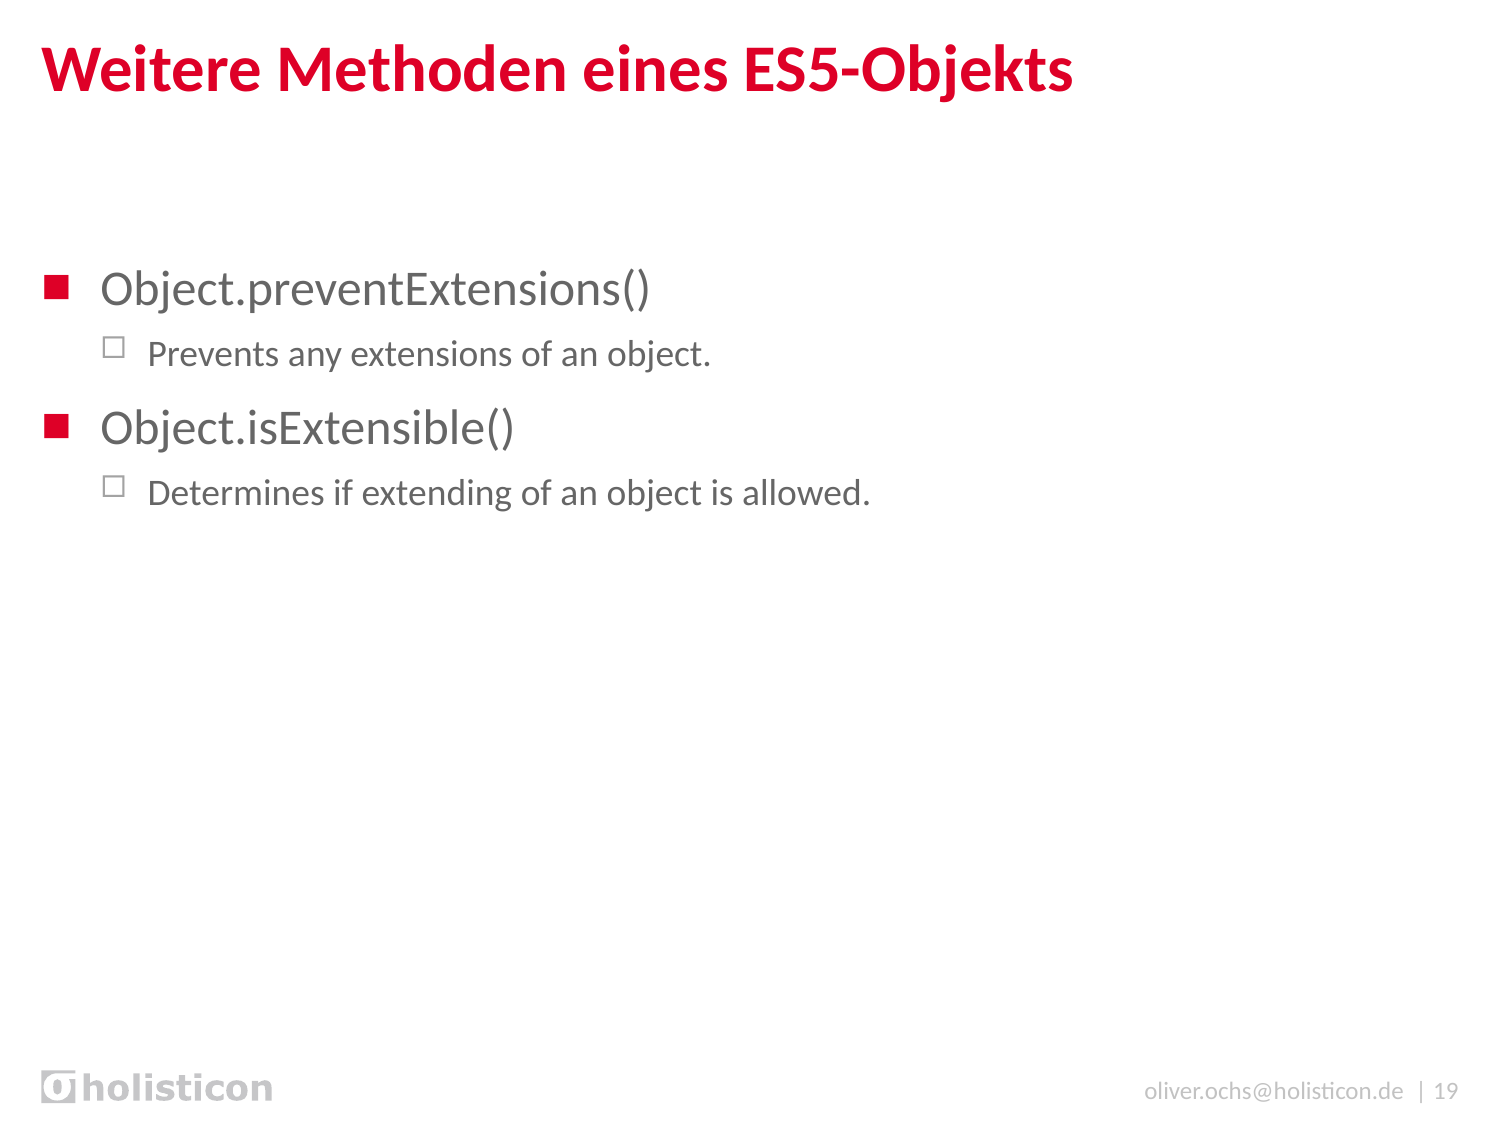

# Weitere Methoden eines ES5-Objekts
Object.preventExtensions()
Prevents any extensions of an object.
Object.isExtensible()
Determines if extending of an object is allowed.